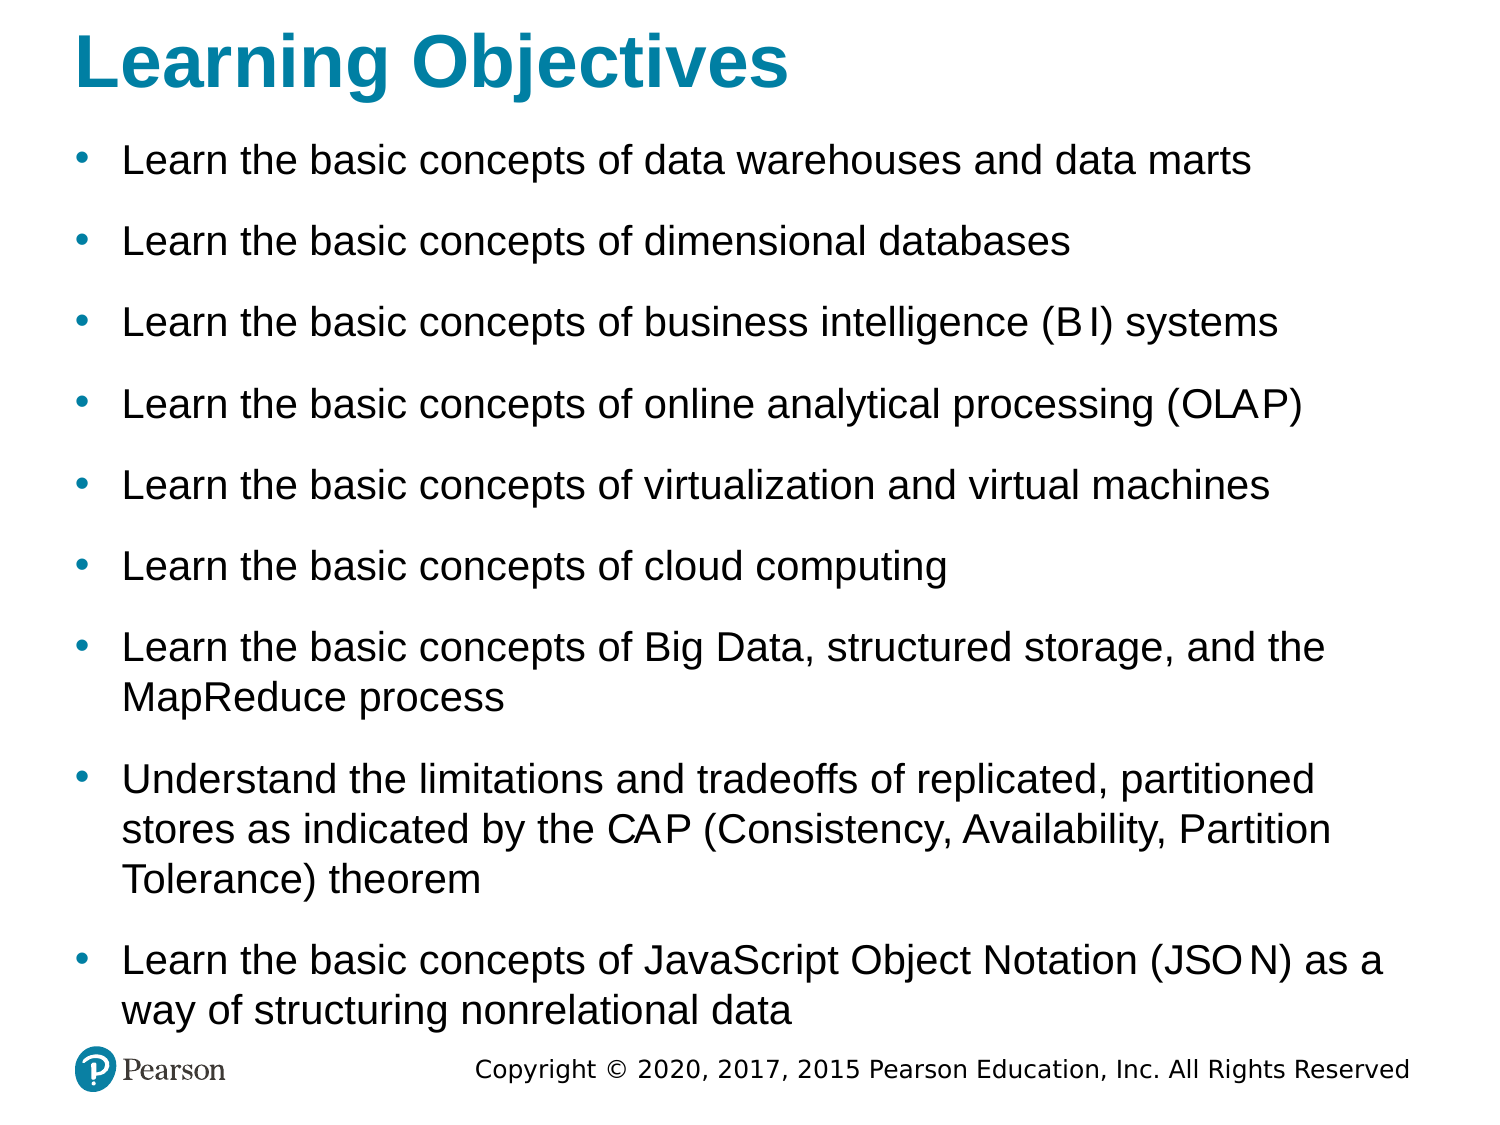

# Learning Objectives
Learn the basic concepts of data warehouses and data marts
Learn the basic concepts of dimensional databases
Learn the basic concepts of business intelligence (B I) systems
Learn the basic concepts of online analytical processing (O L A P)
Learn the basic concepts of virtualization and virtual machines
Learn the basic concepts of cloud computing
Learn the basic concepts of Big Data, structured storage, and the MapReduce process
Understand the limitations and tradeoffs of replicated, partitioned stores as indicated by the C A P (Consistency, Availability, Partition Tolerance) theorem
Learn the basic concepts of JavaScript Object Notation (J S O N) as a way of structuring nonrelational data